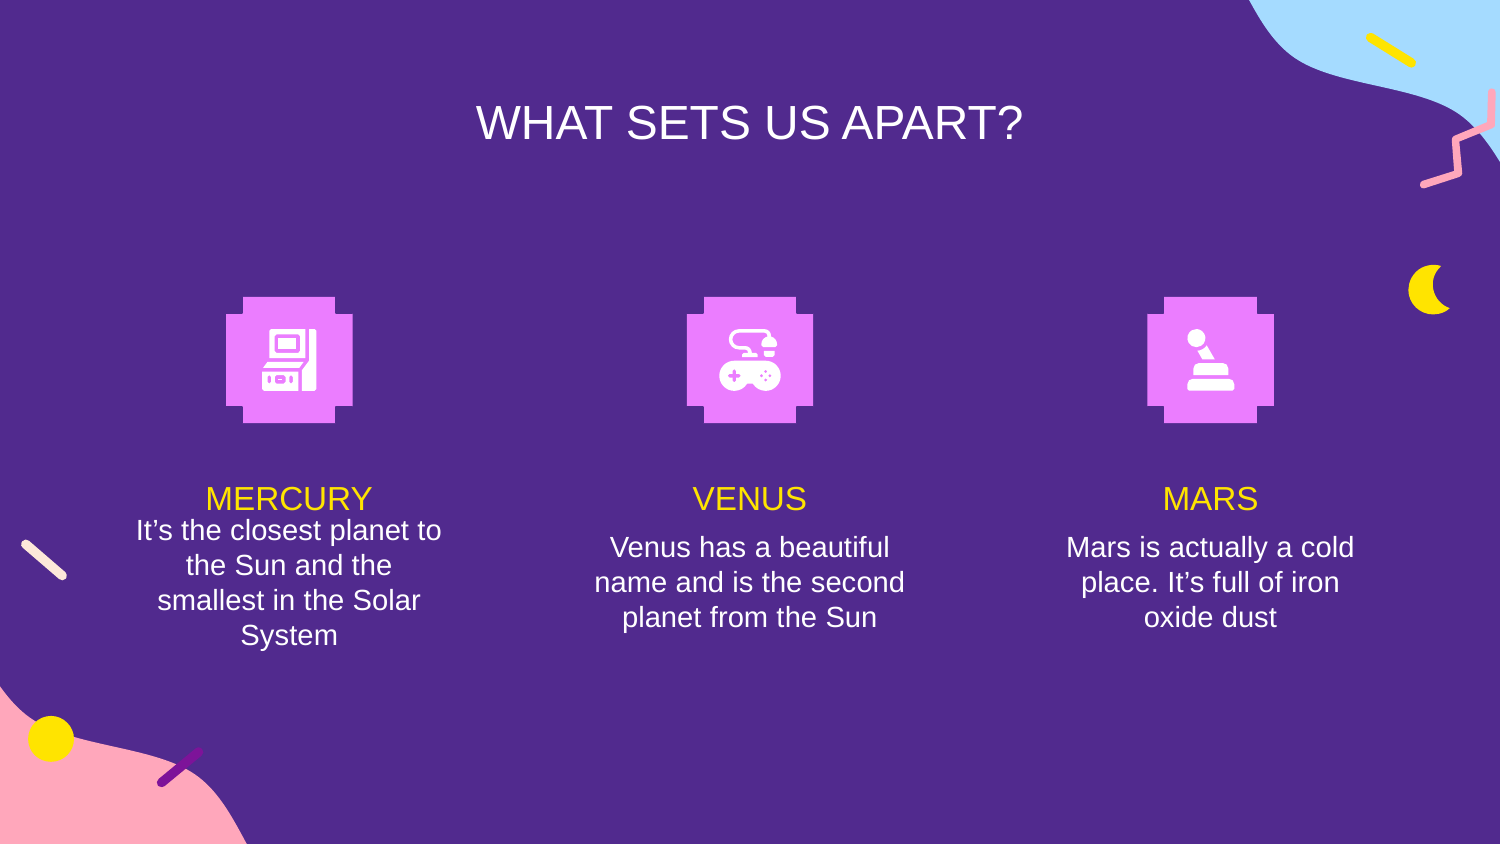

# WHAT SETS US APART?

VENUS
MERCURY
MARS
It’s the closest planet to the Sun and the smallest in the Solar System
Venus has a beautiful name and is the second planet from the Sun
Mars is actually a cold place. It’s full of iron oxide dust